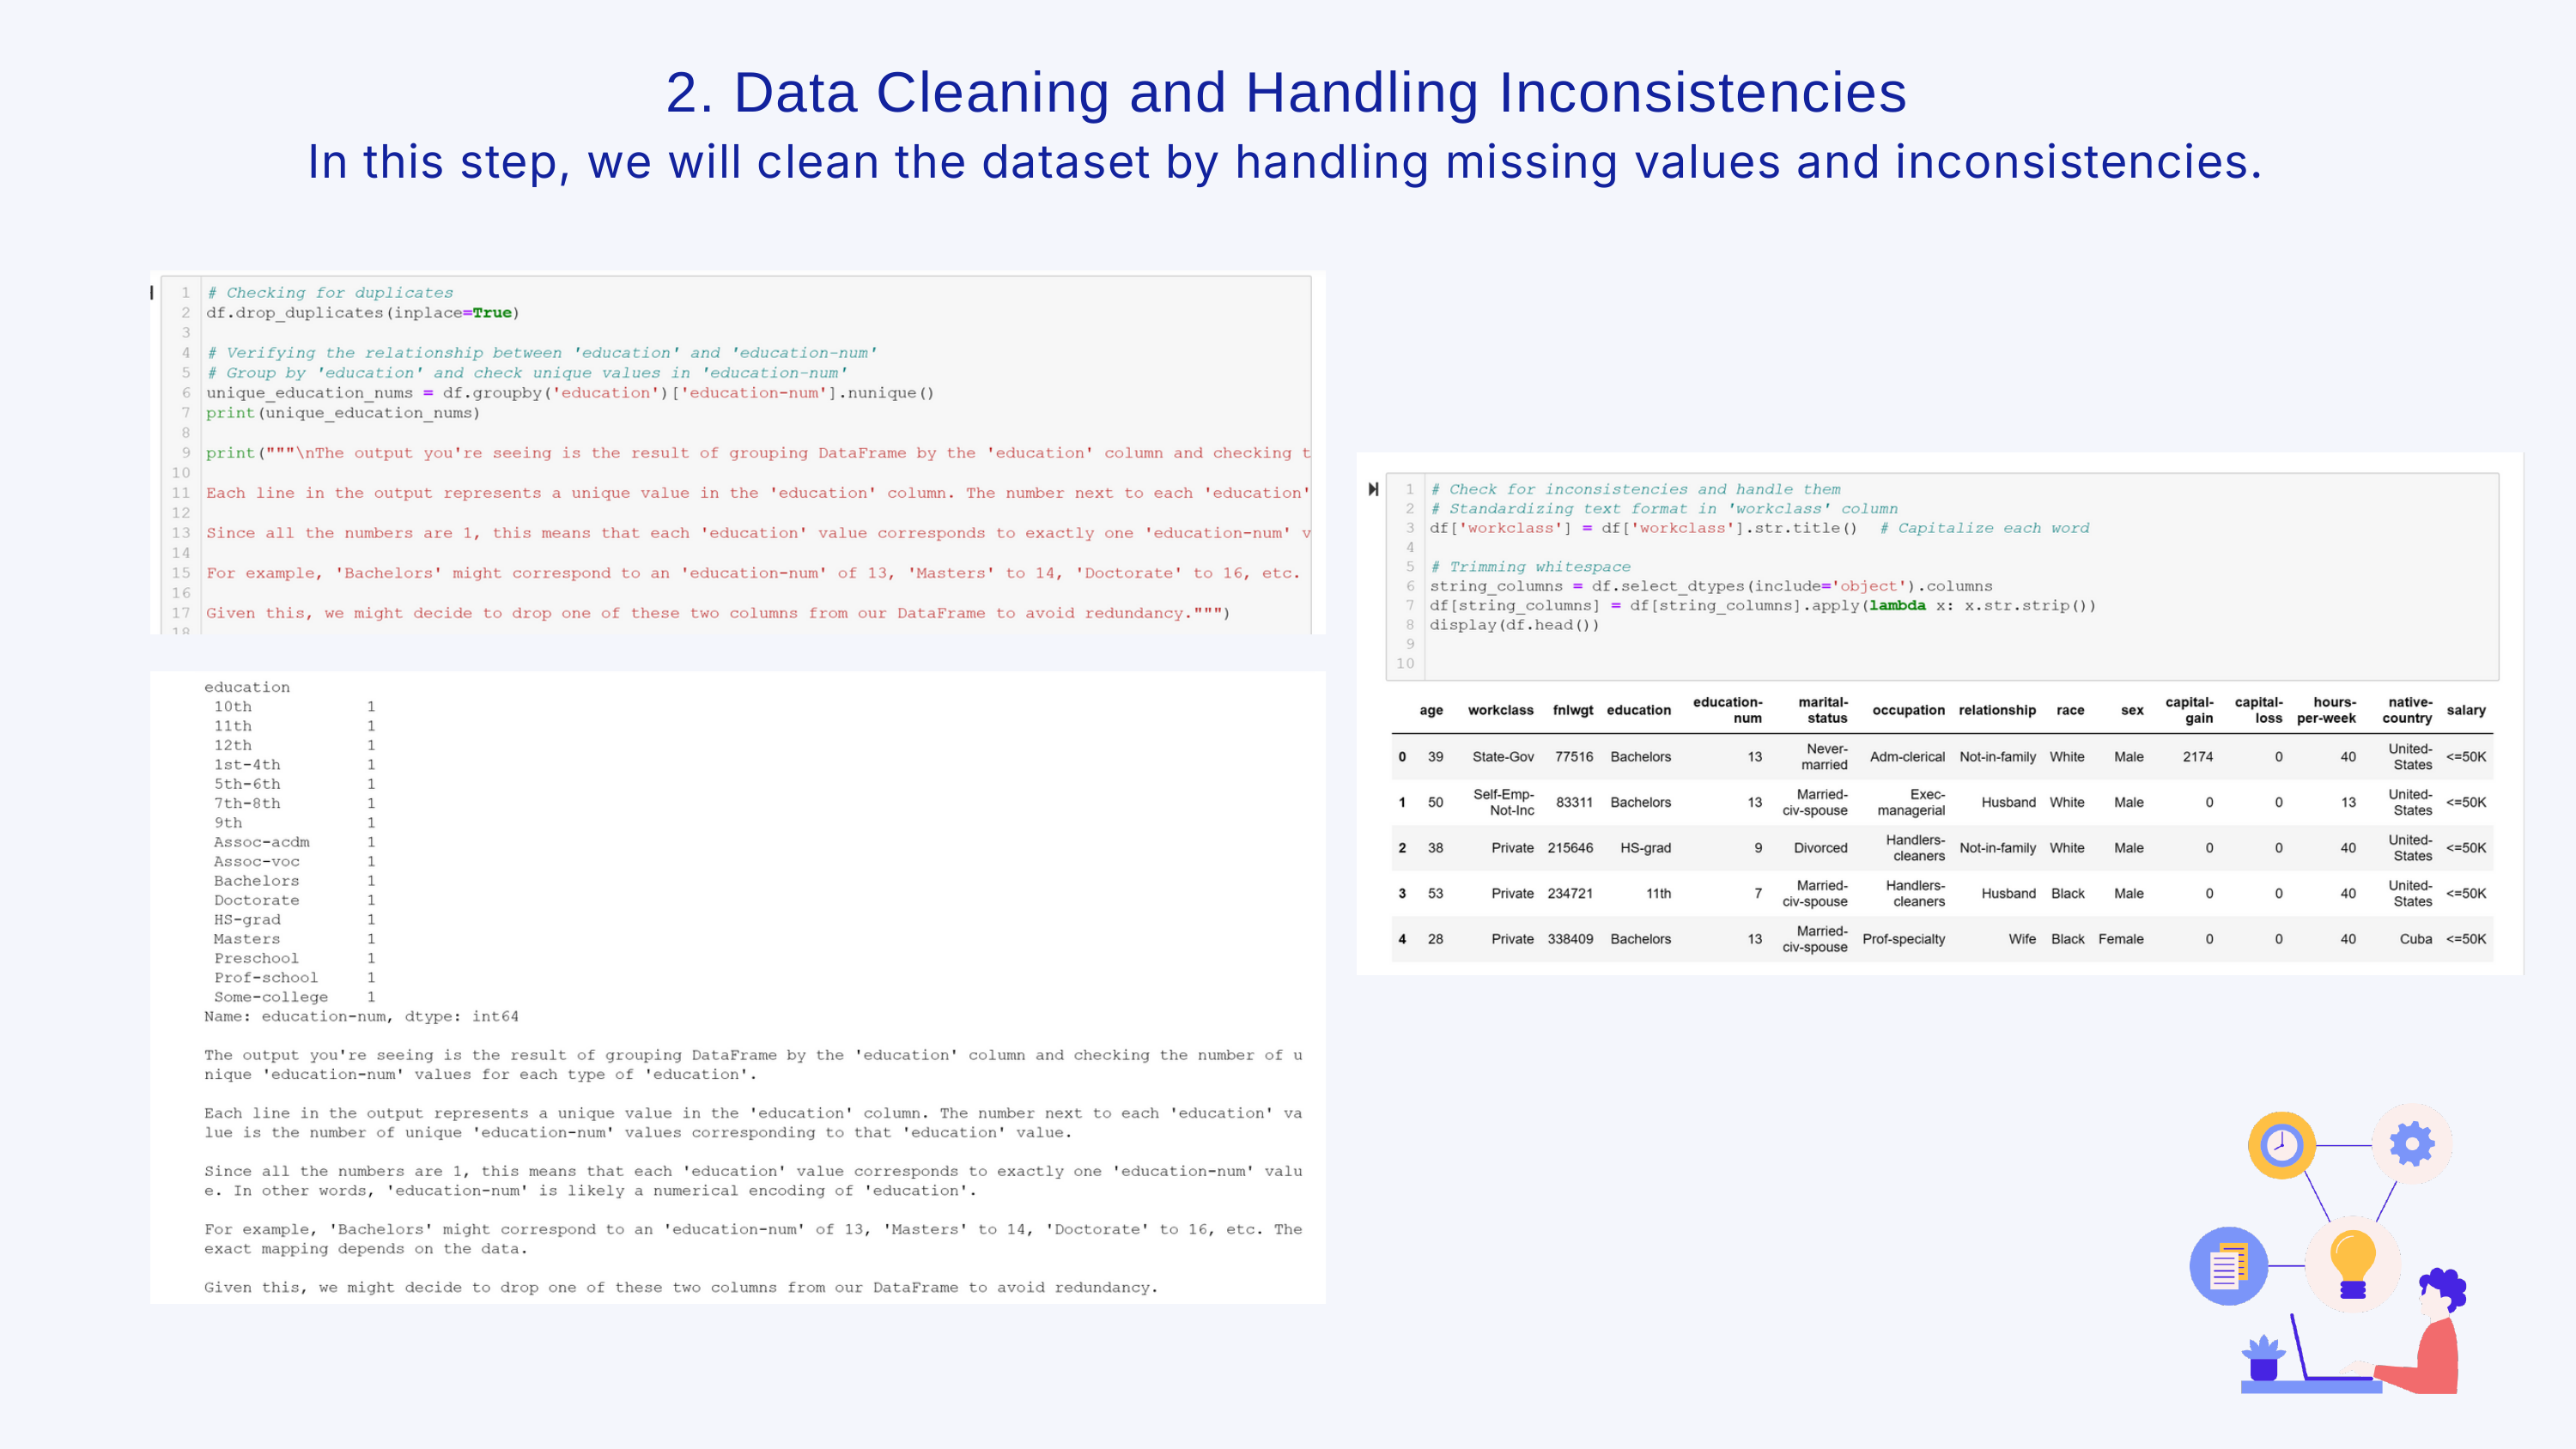

2. Data Cleaning and Handling Inconsistencies
In this step, we will clean the dataset by handling missing values and inconsistencies.